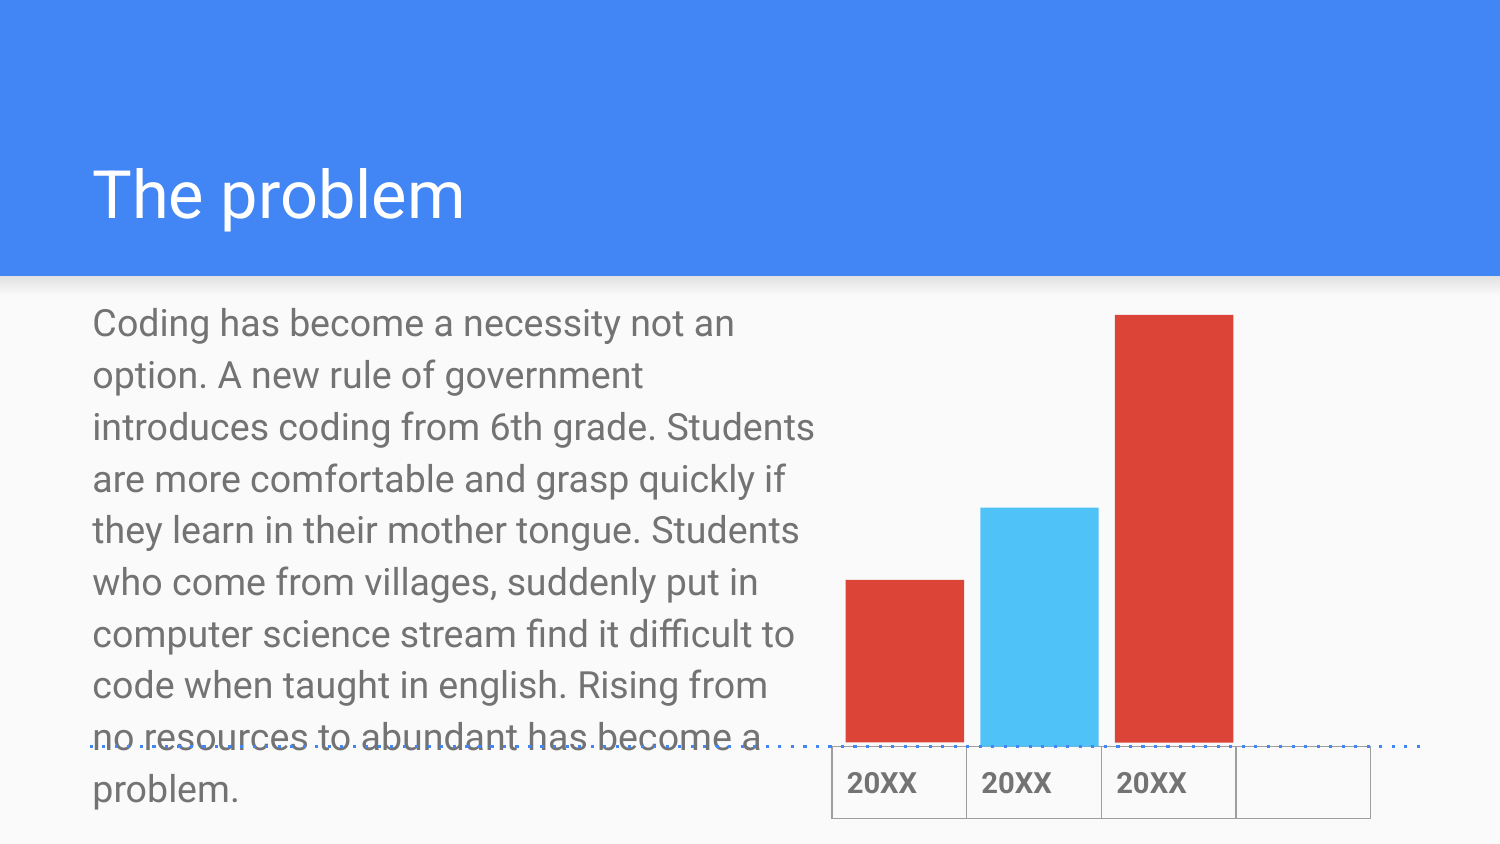

# The problem
Coding has become a necessity not an option. A new rule of government introduces coding from 6th grade. Students are more comfortable and grasp quickly if they learn in their mother tongue. Students who come from villages, suddenly put in computer science stream find it difficult to code when taught in english. Rising from no resources to abundant has become a problem.

| 20XX | 20XX | 20XX |  |
| --- | --- | --- | --- |